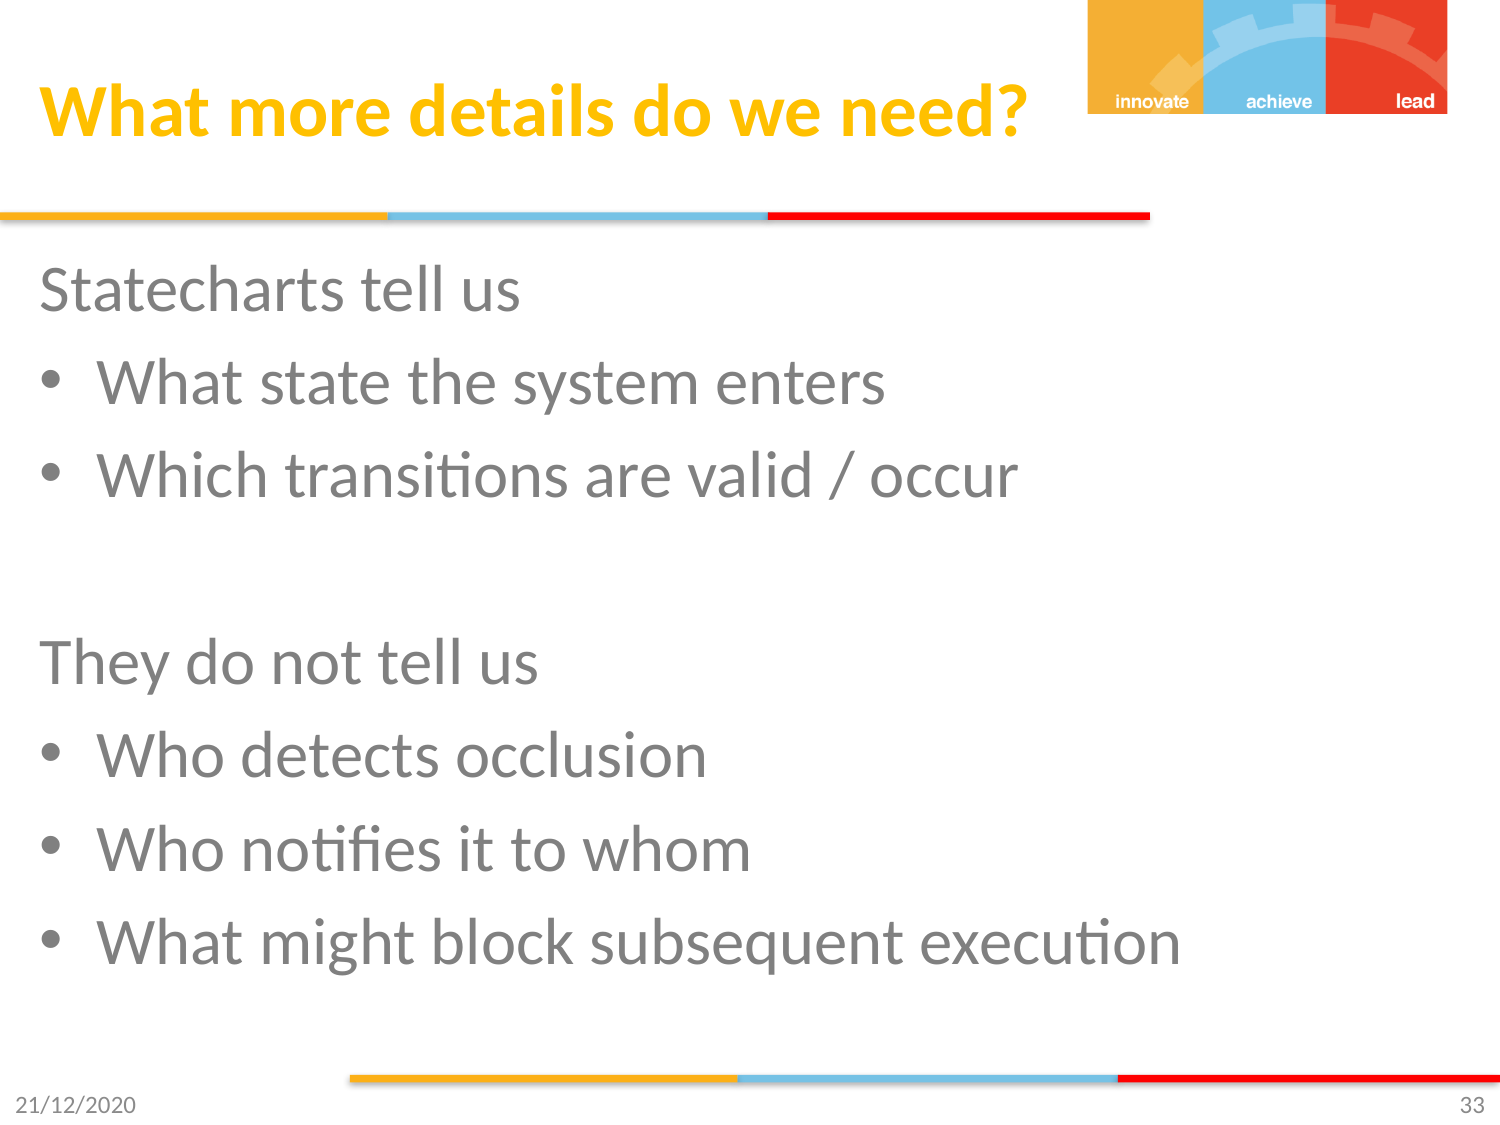

# What more details do we need?
Statecharts tell us
What state the system enters
Which transitions are valid / occur

They do not tell us
Who detects occlusion
Who notifies it to whom
What might block subsequent execution
21/12/2020
33